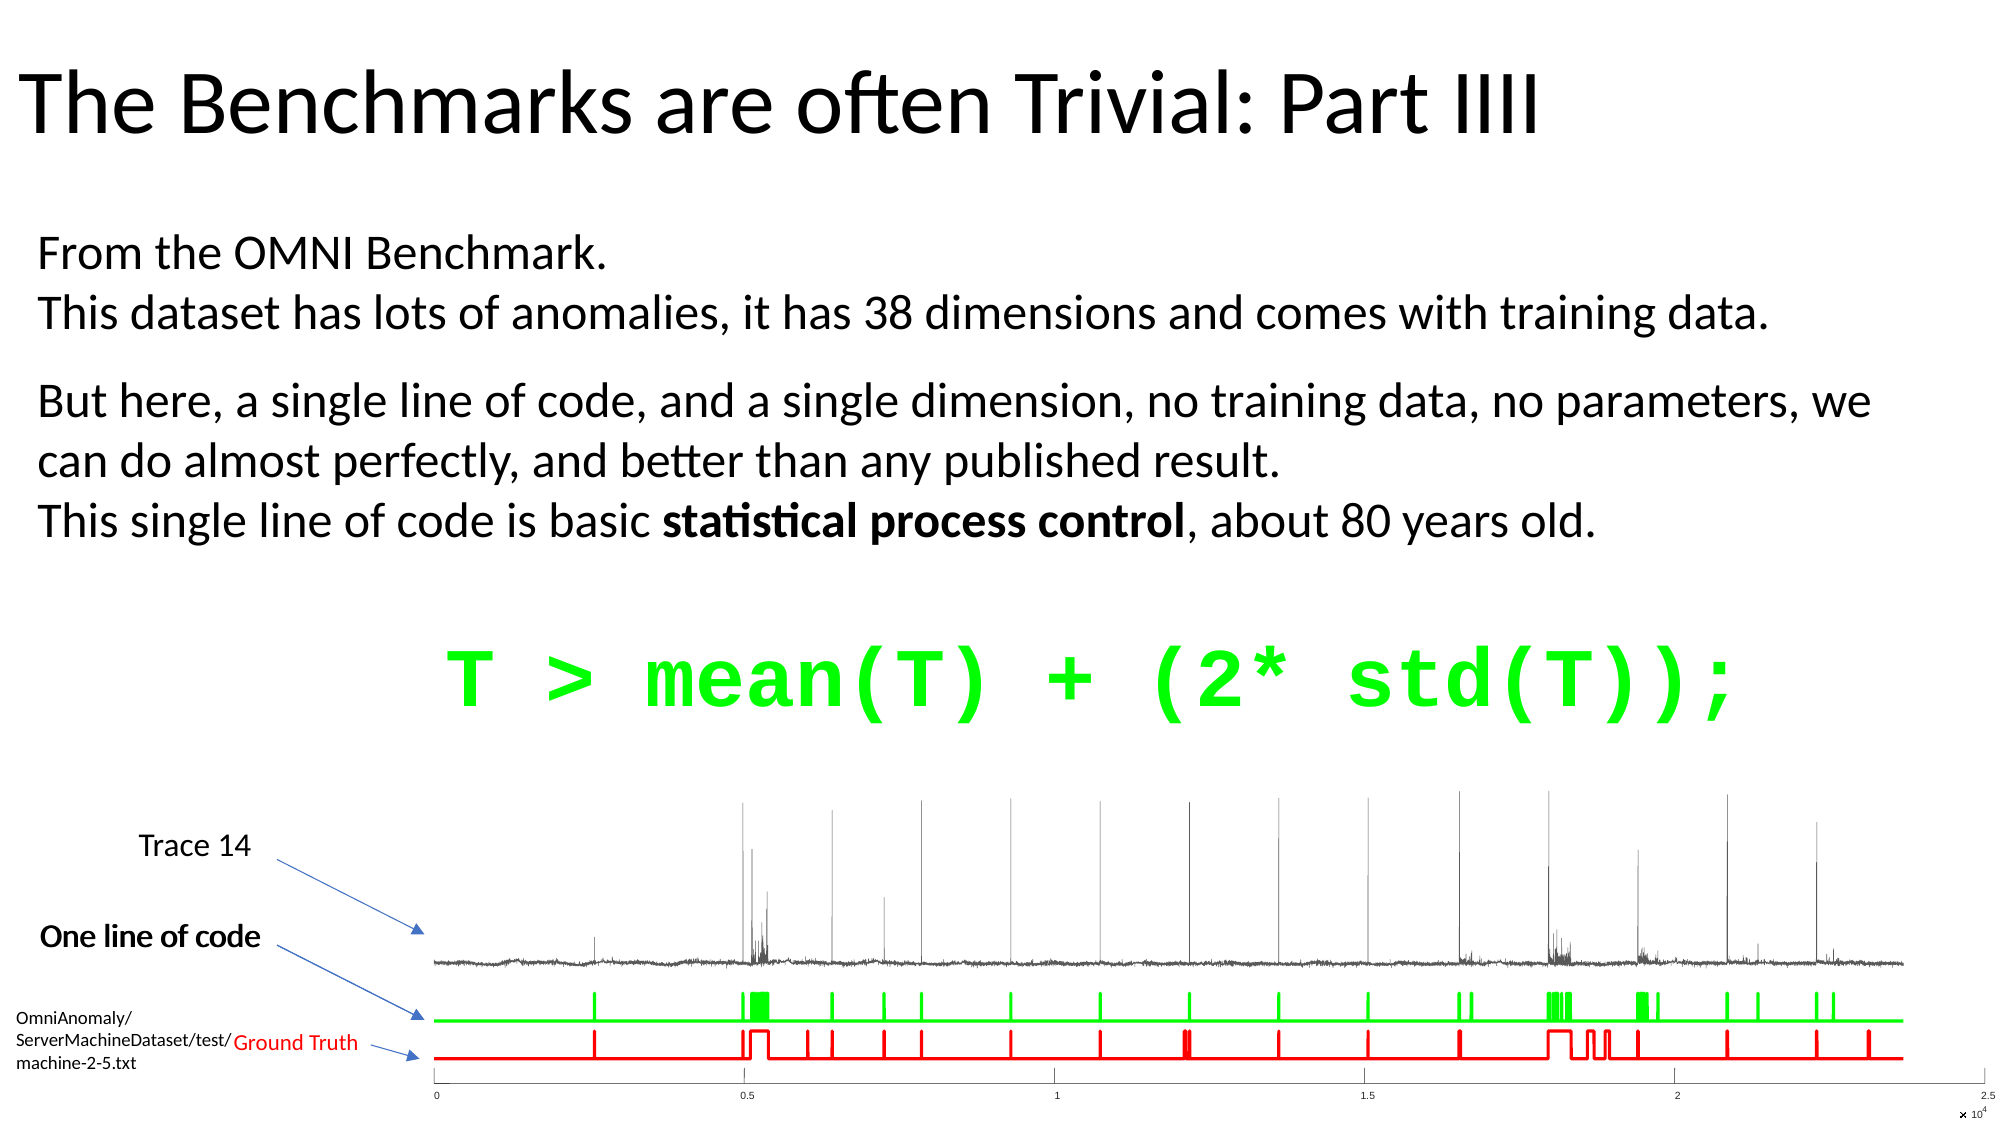

# The Benchmarks are often Trivial: Part IIII
From the OMNI Benchmark.
This dataset has lots of anomalies, it has 38 dimensions and comes with training data.

But here, a single line of code, and a single dimension, no training data, no parameters, we can do almost perfectly, and better than any published result.
This single line of code is basic statistical process control, about 80 years old.
T > mean(T) + (2* std(T));

Trace 14
One line of code

One line of code

OmniAnomaly/ServerMachineDataset/test/machine-2-5.txt
Ground Truth

0
0.5
1
1.5
2
2.5
4
10